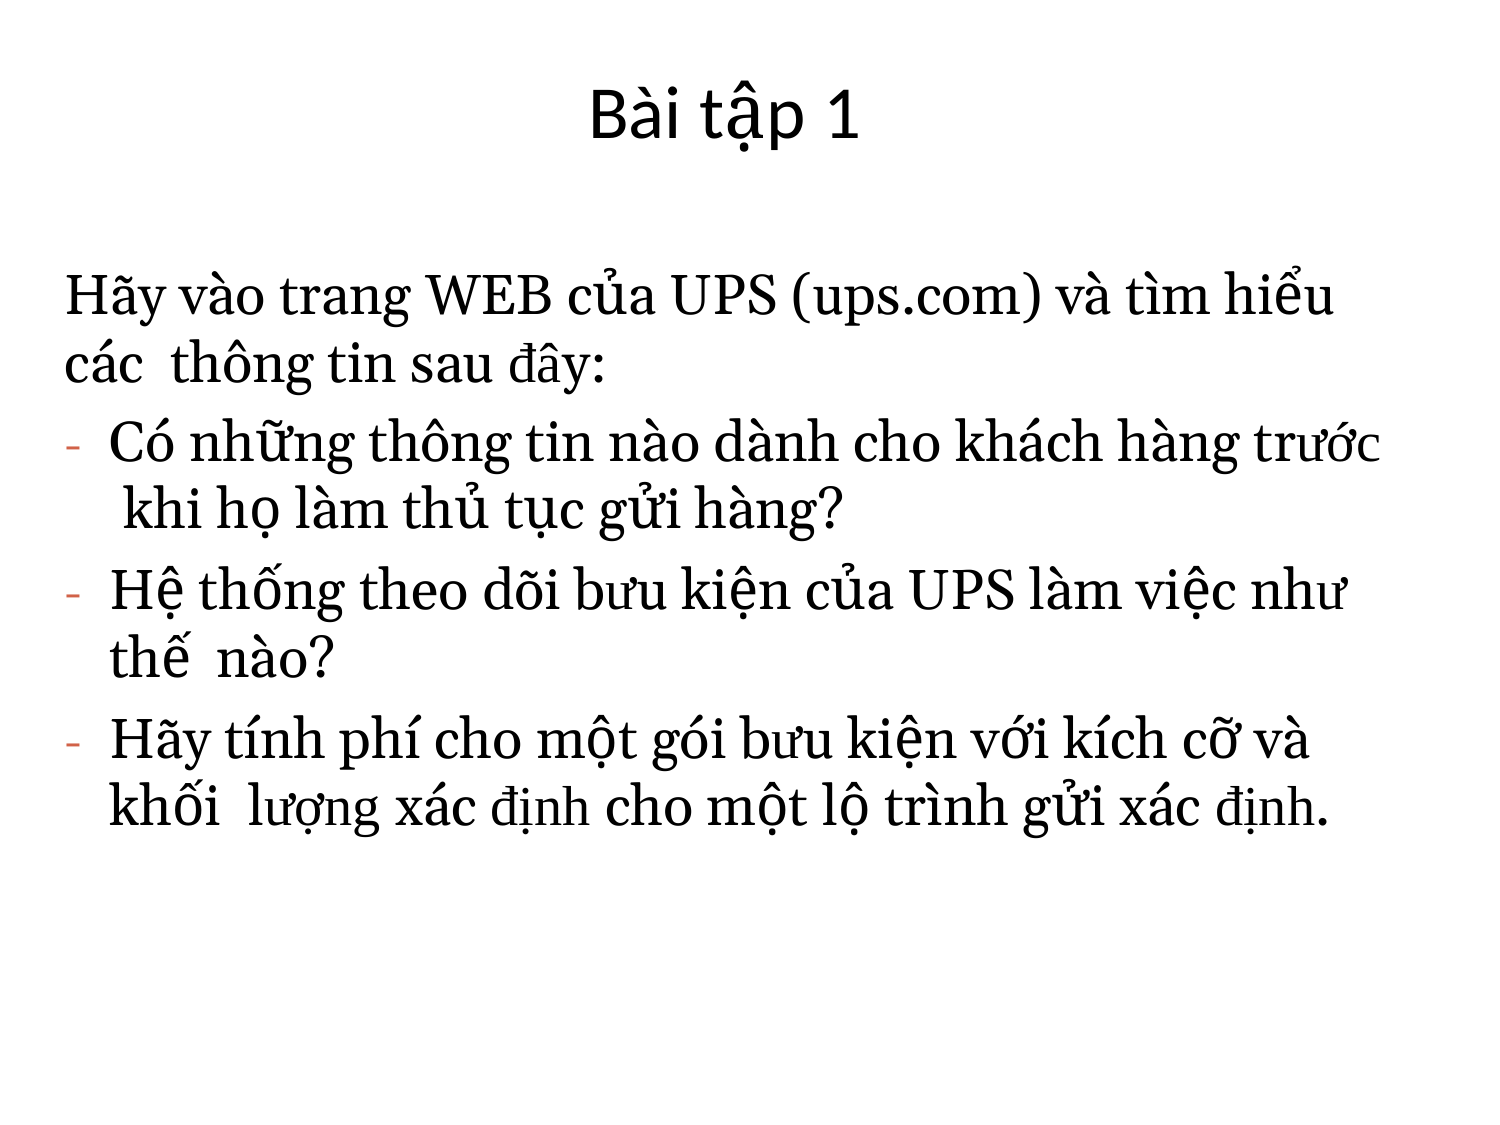

# Bài tập 1
Hãy vào trang WEB của UPS (ups.com) và tìm hiểu các  thông tin sau đây:
-	Có những thông tin nào dành cho khách hàng trước  khi họ làm thủ tục gửi hàng?
-	Hệ thống theo dõi bưu kiện của UPS làm việc như thế  nào?
-	Hãy tính phí cho một gói bưu kiện với kích cỡ và khối  lượng xác định cho một lộ trình gửi xác định.